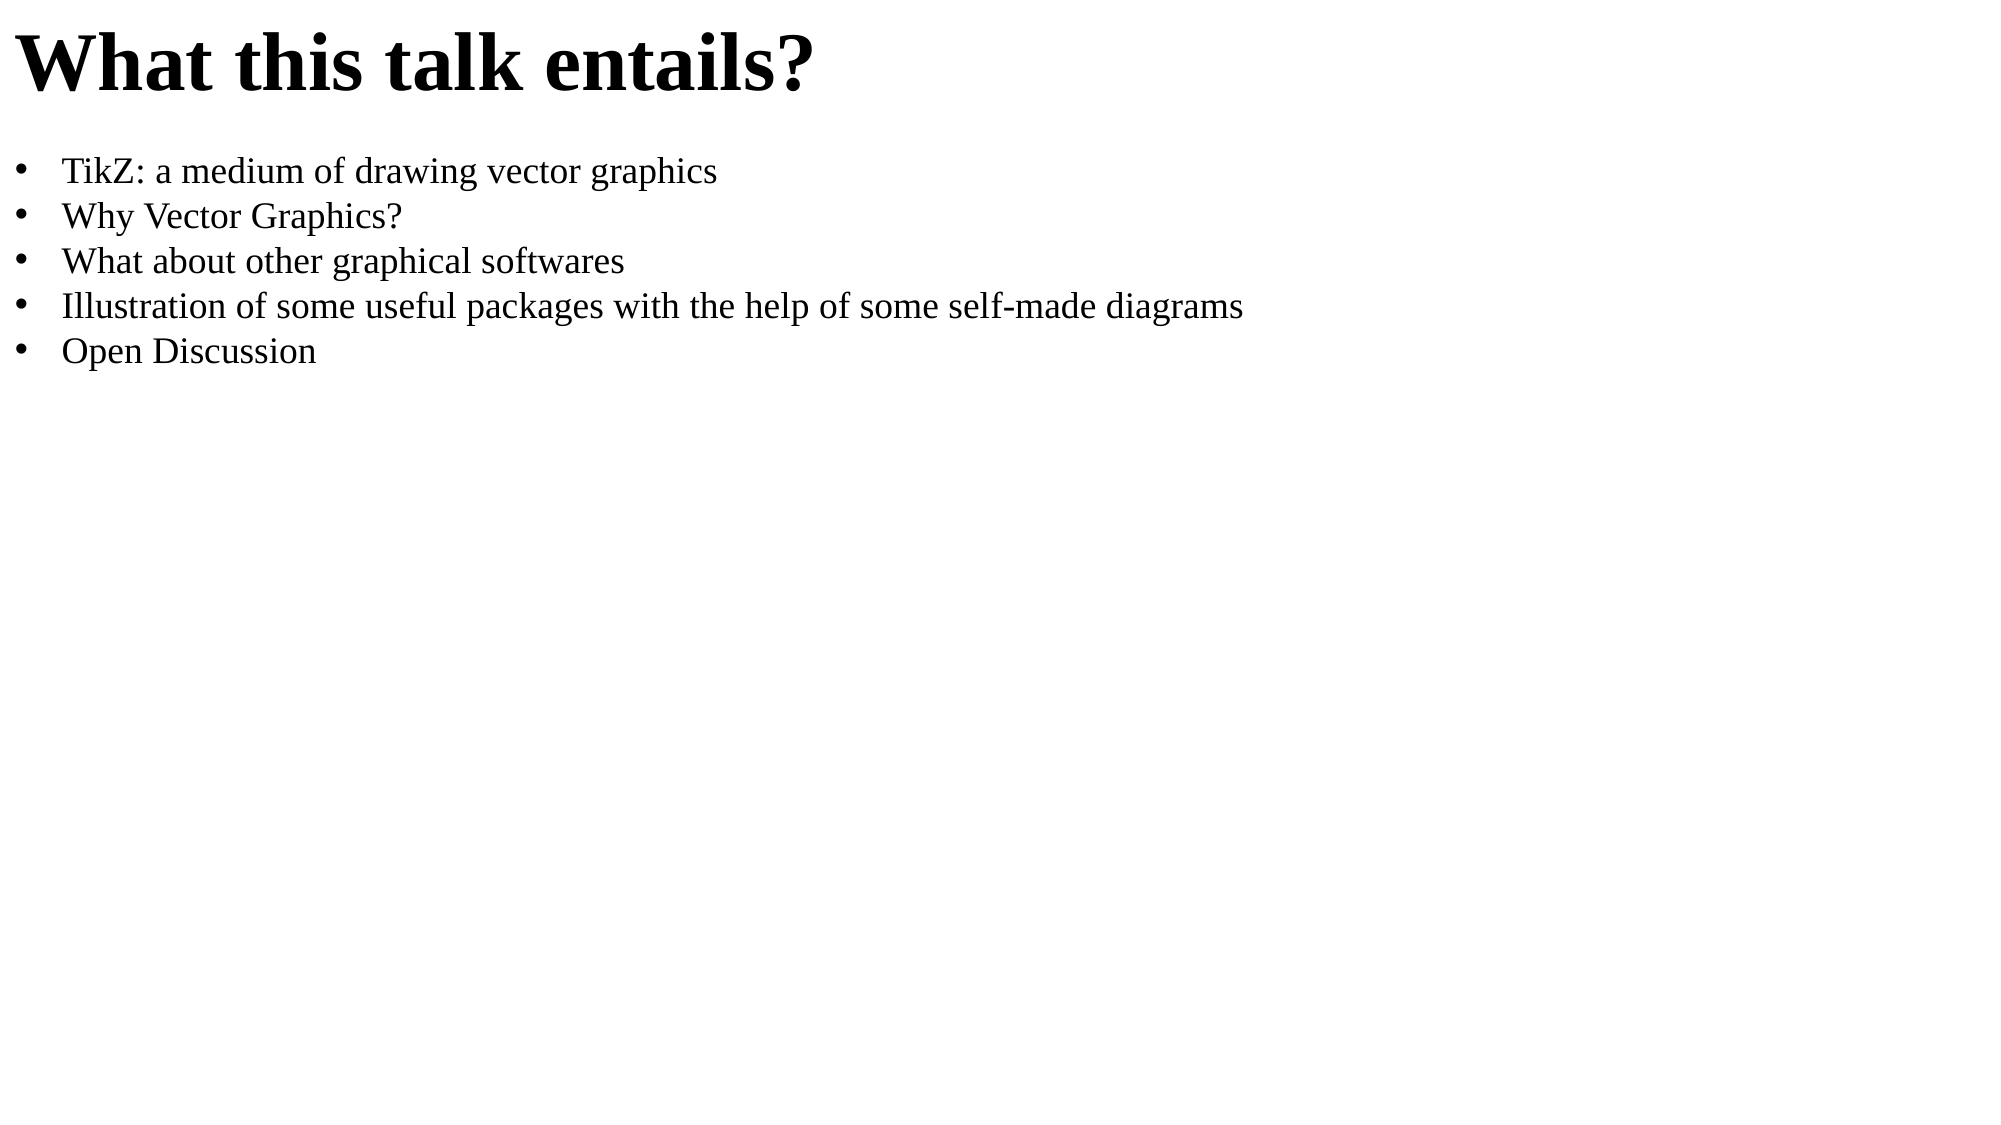

What this talk entails?
TikZ: a medium of drawing vector graphics
Why Vector Graphics?
What about other graphical softwares
Illustration of some useful packages with the help of some self-made diagrams
Open Discussion